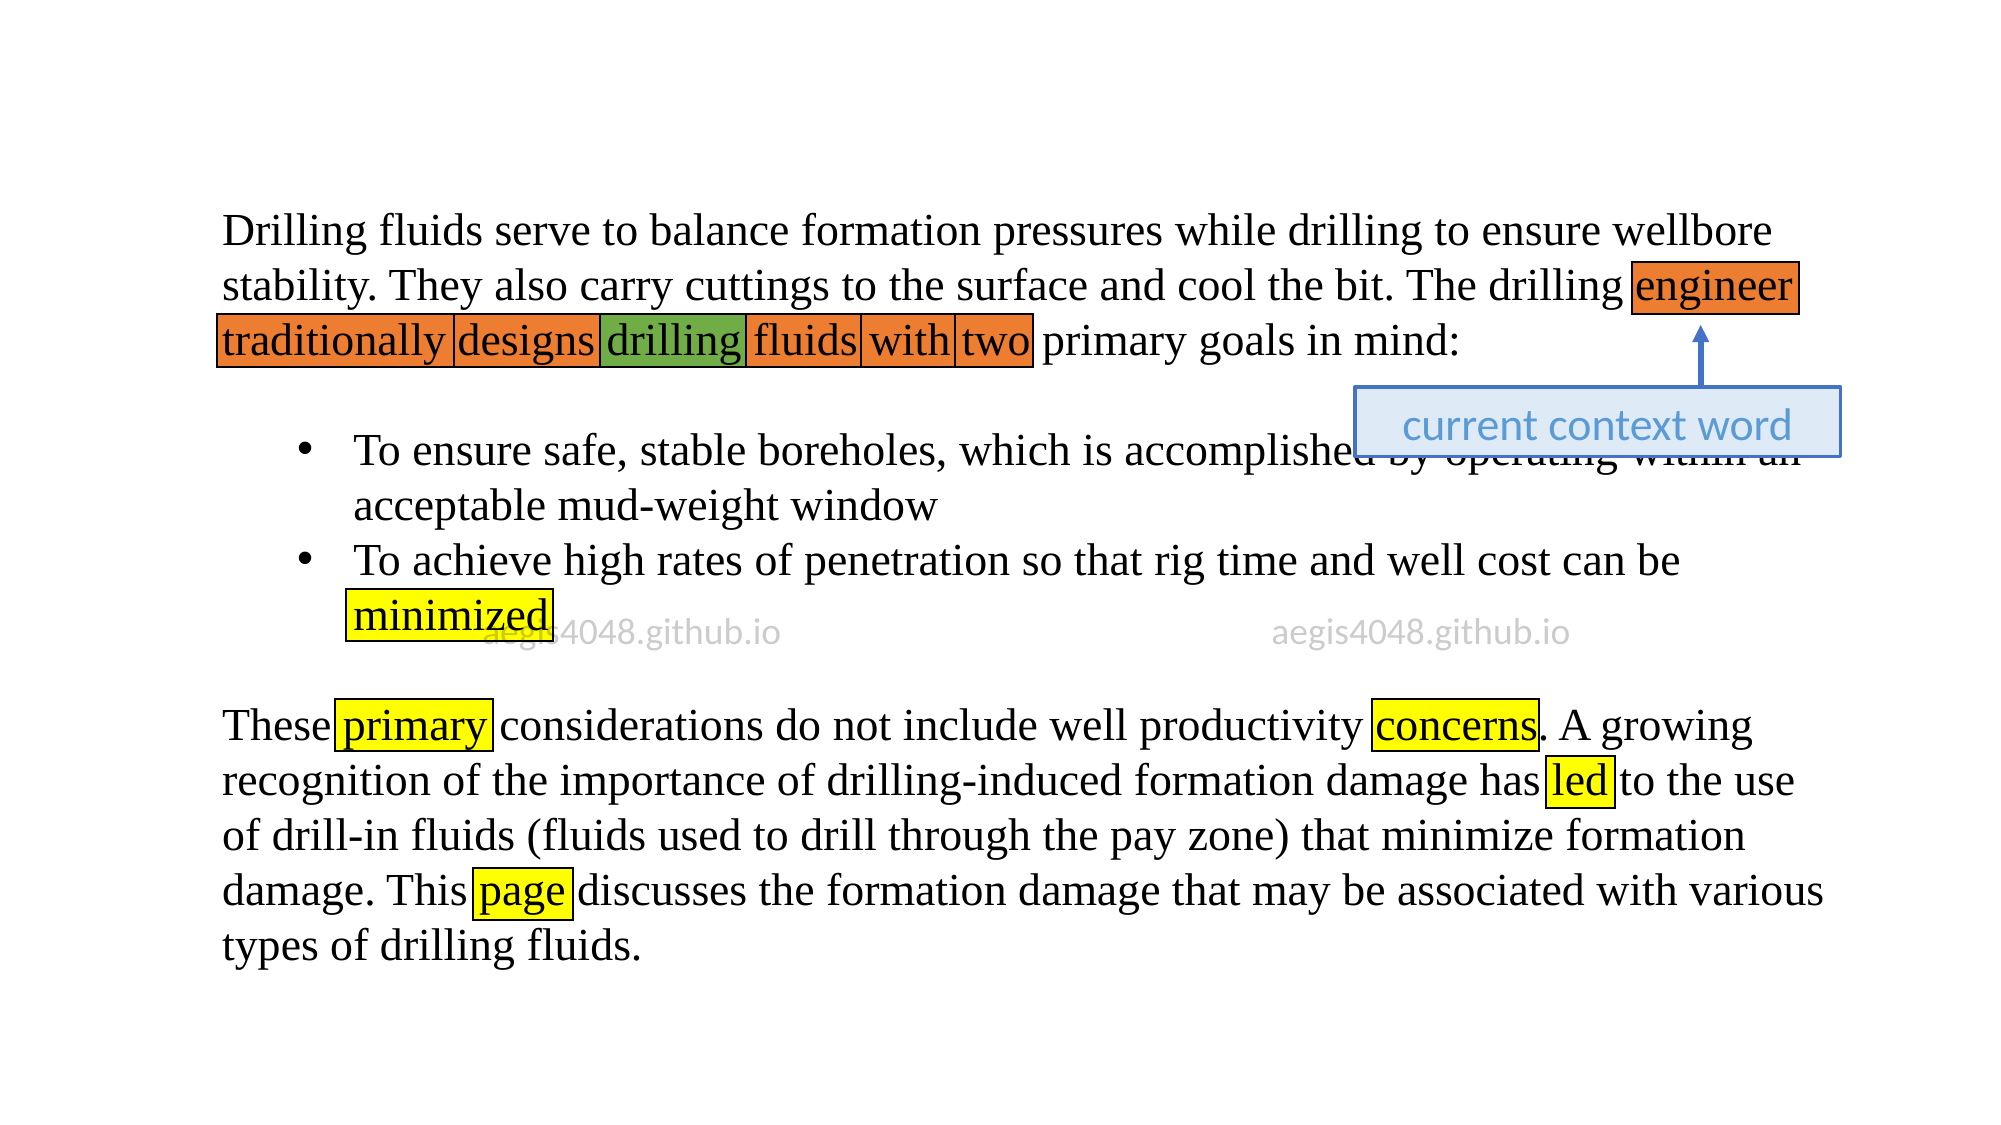

Drilling fluids serve to balance formation pressures while drilling to ensure wellbore stability. They also carry cuttings to the surface and cool the bit. The drilling engineer traditionally designs drilling fluids with two primary goals in mind:

To ensure safe, stable boreholes, which is accomplished by operating within an acceptable mud-weight window
To achieve high rates of penetration so that rig time and well cost can be minimized

These primary considerations do not include well productivity concerns. A growing recognition of the importance of drilling-induced formation damage has led to the use of drill-in fluids (fluids used to drill through the pay zone) that minimize formation damage. This page discusses the formation damage that may be associated with various types of drilling fluids.

current context word

aegis4048.github.io
aegis4048.github.io